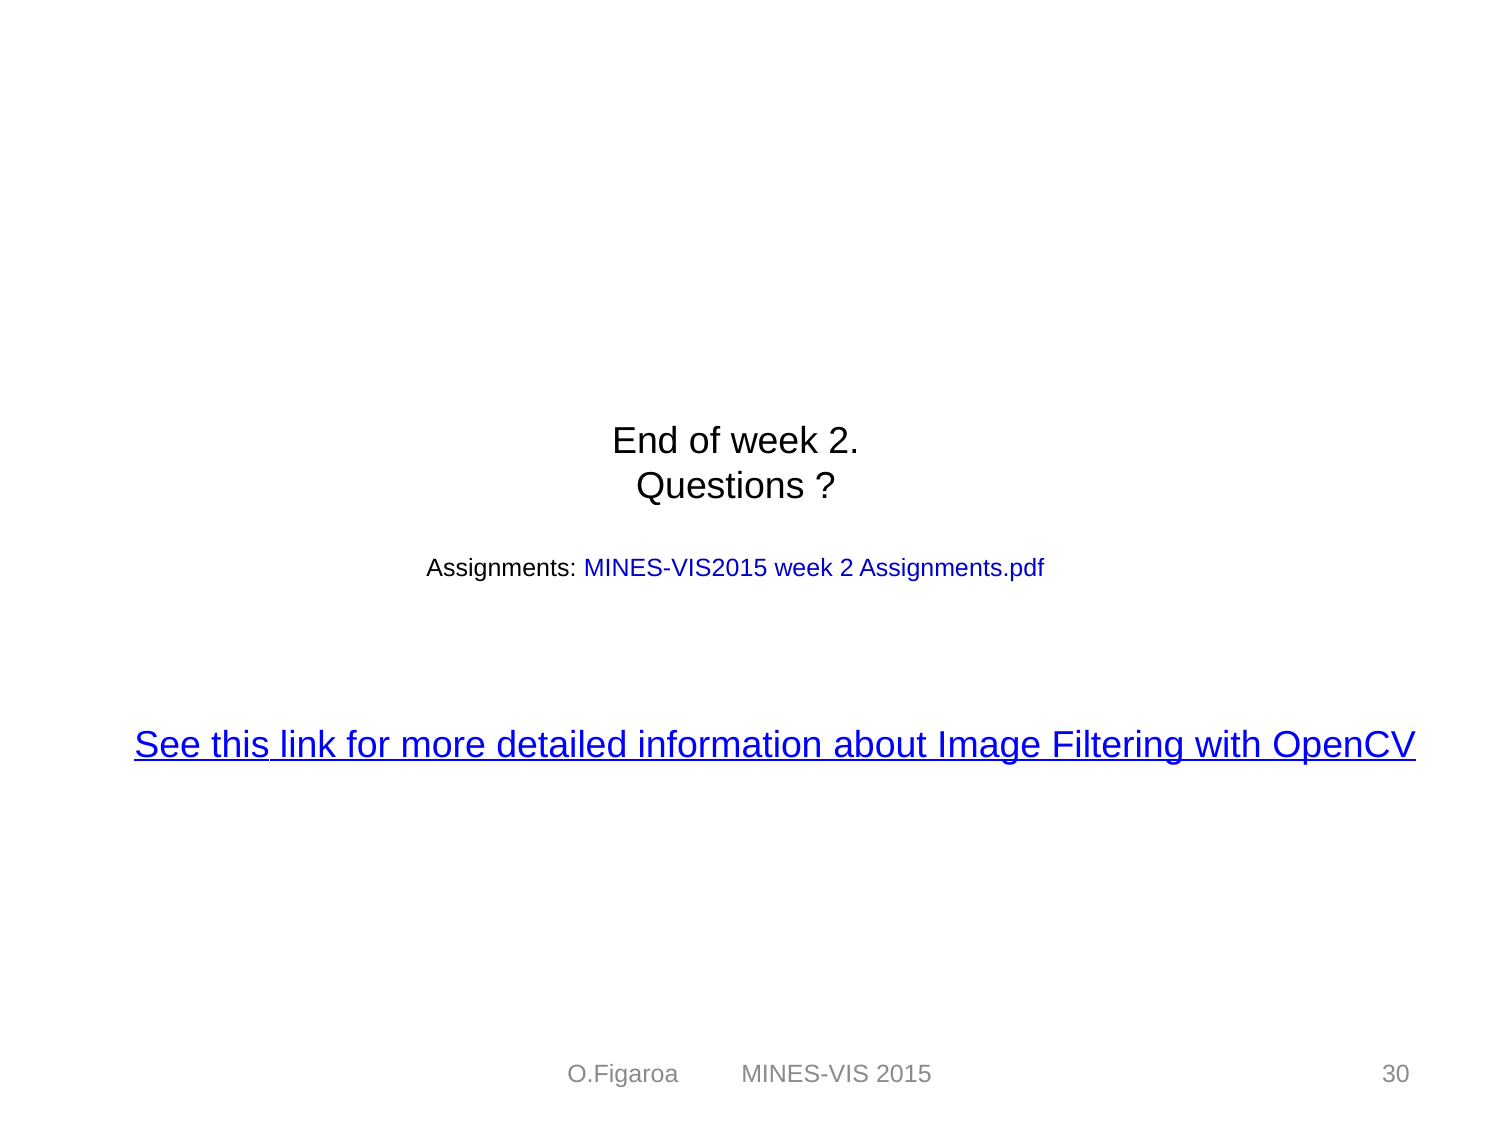

End of week 2.
Questions ?

Assignments: MINES-VIS2015 week 2 Assignments.pdf
See this link for more detailed information about Image Filtering with OpenCV
O.Figaroa         MINES-VIS 2015
30